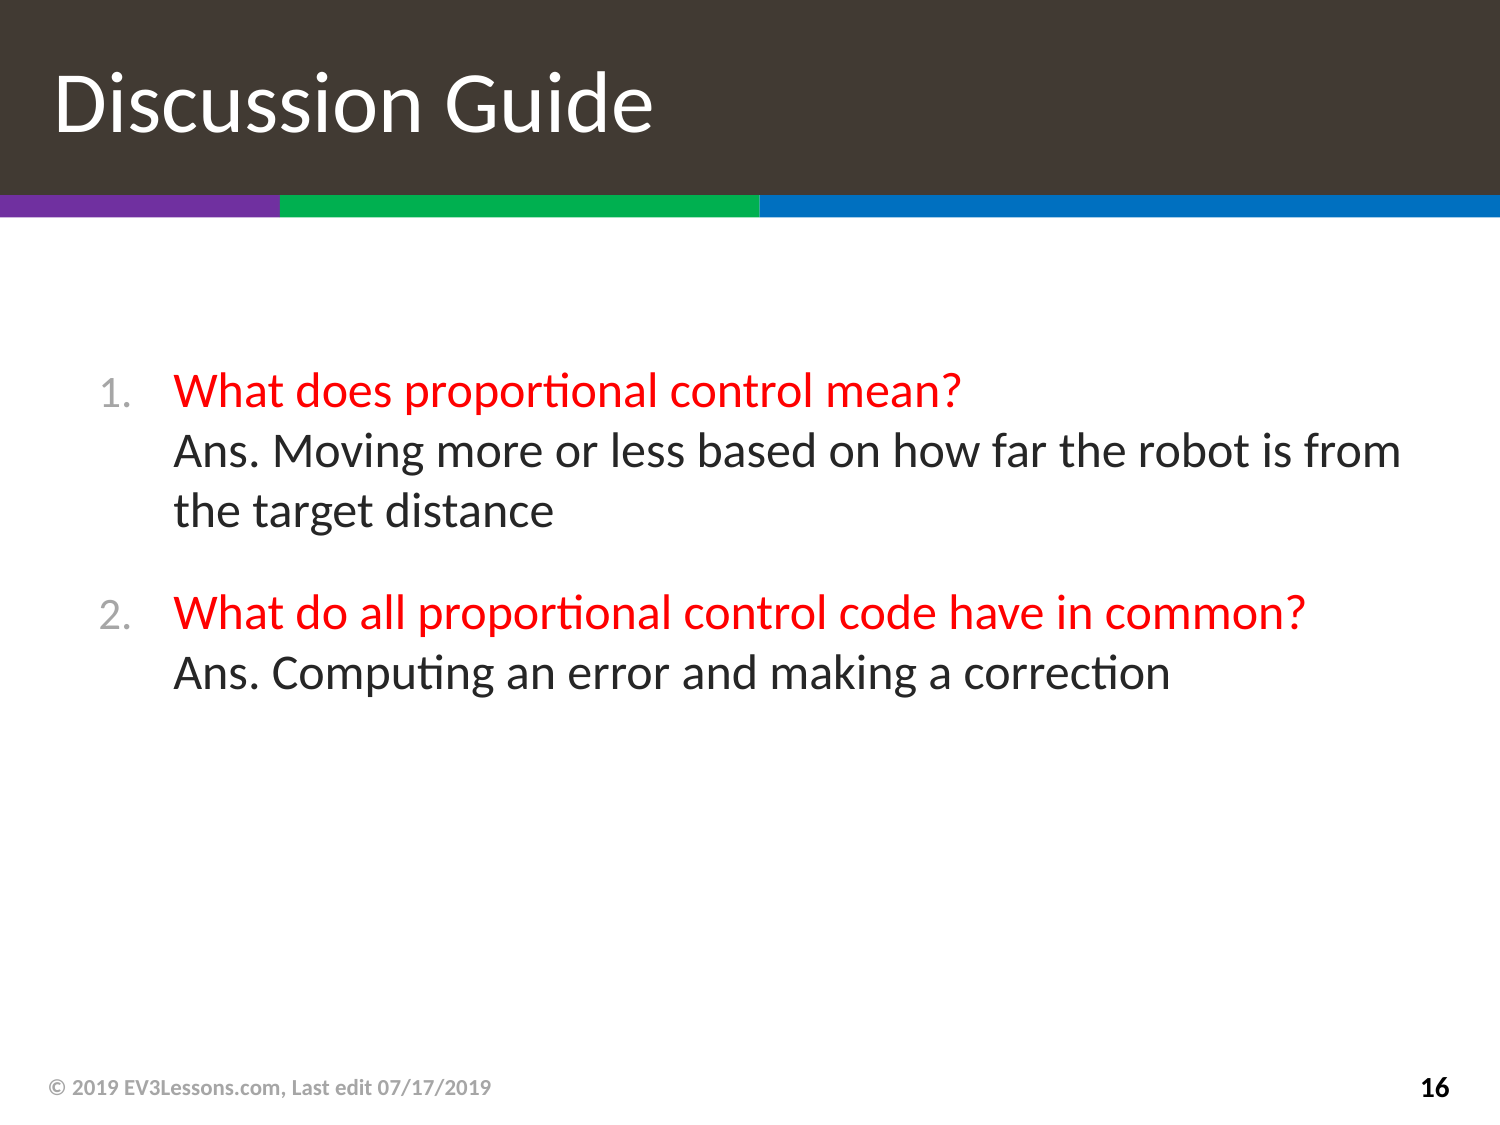

# Discussion Guide
What does proportional control mean?
Ans. Moving more or less based on how far the robot is from the target distance
What do all proportional control code have in common?
Ans. Computing an error and making a correction

© 2019 EV3Lessons.com, Last edit 07/17/2019
16